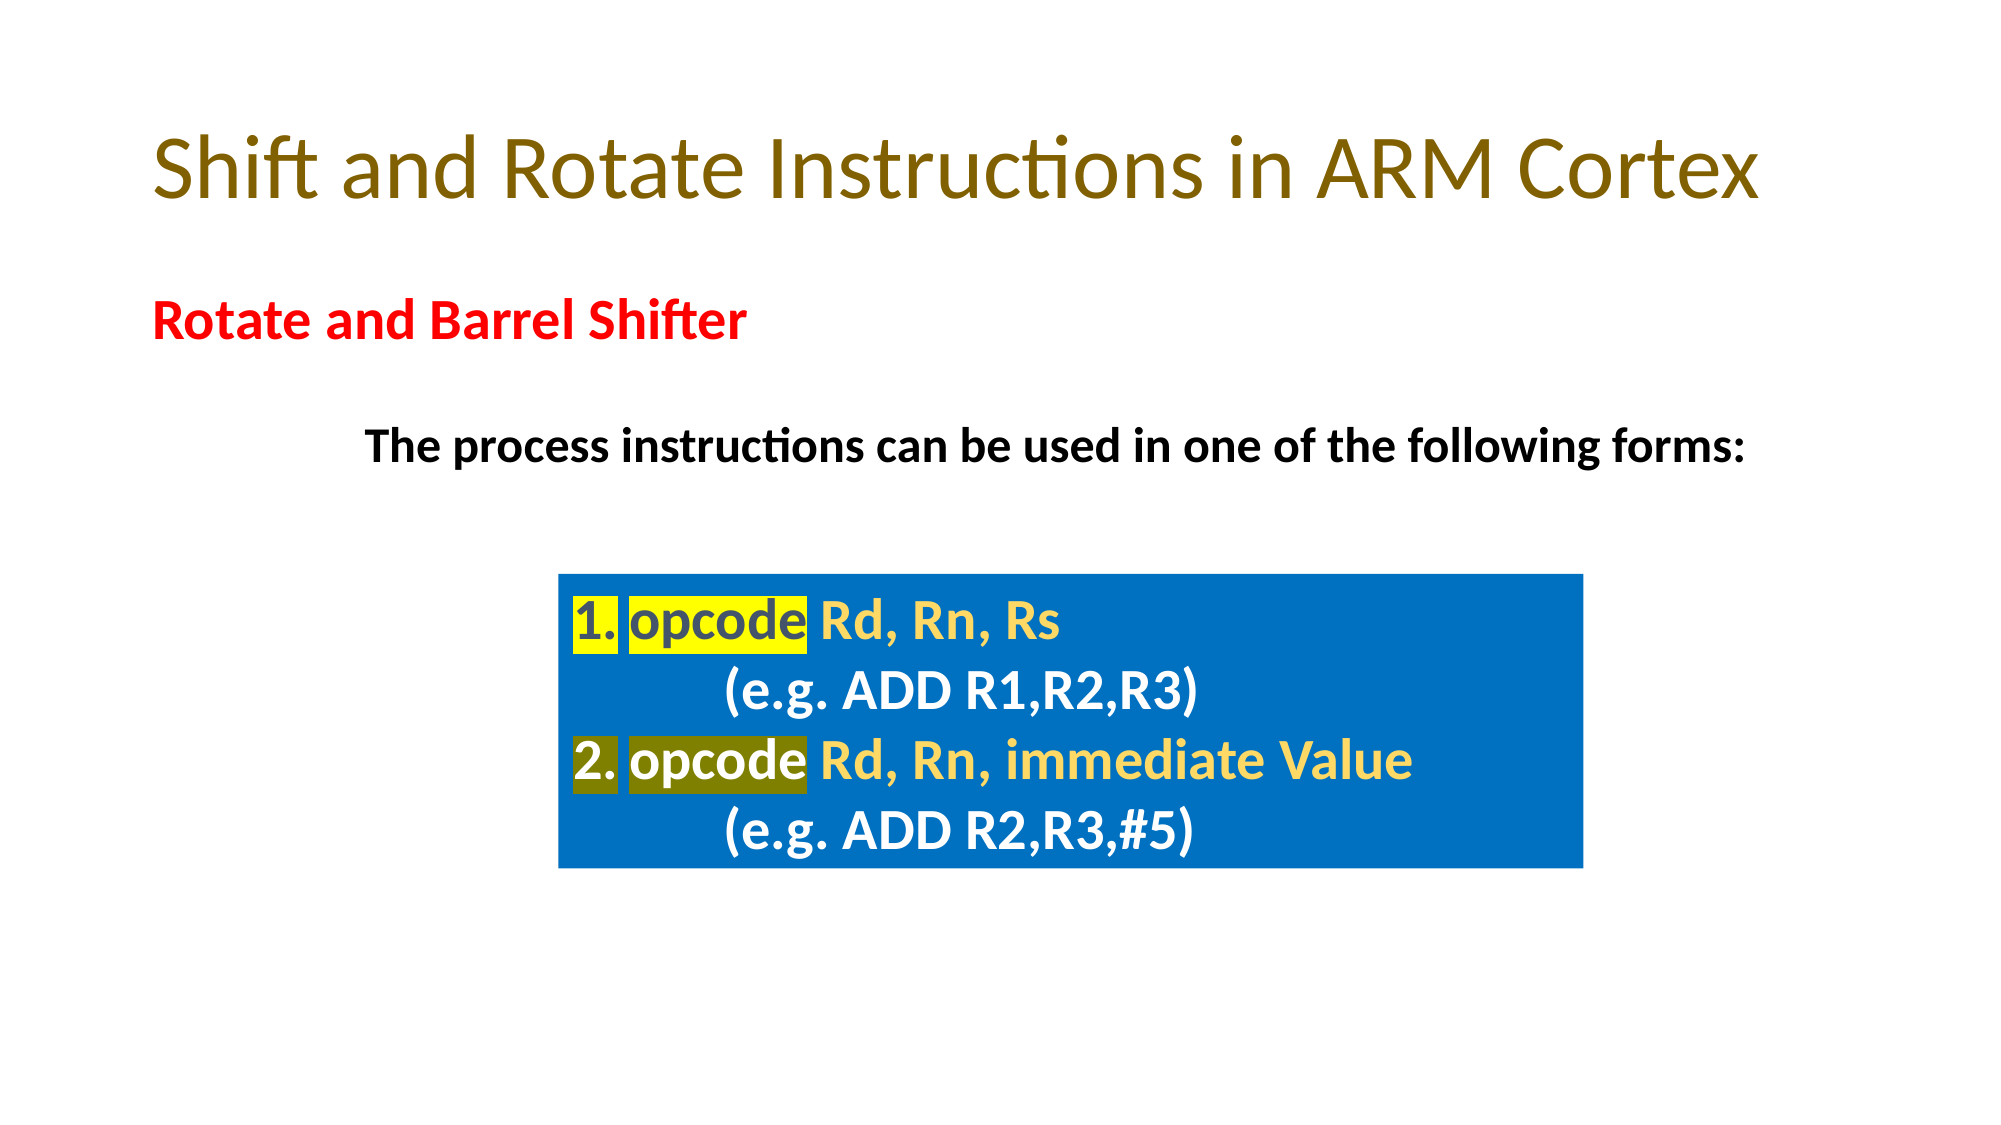

# Shift and Rotate Instructions in ARM Cortex
Rotate and Barrel Shifter
The process instructions can be used in one of the following forms:
opcode Rd, Rn, Rs
	(e.g. ADD R1,R2,R3)
opcode Rd, Rn, immediate Value
	(e.g. ADD R2,R3,#5)